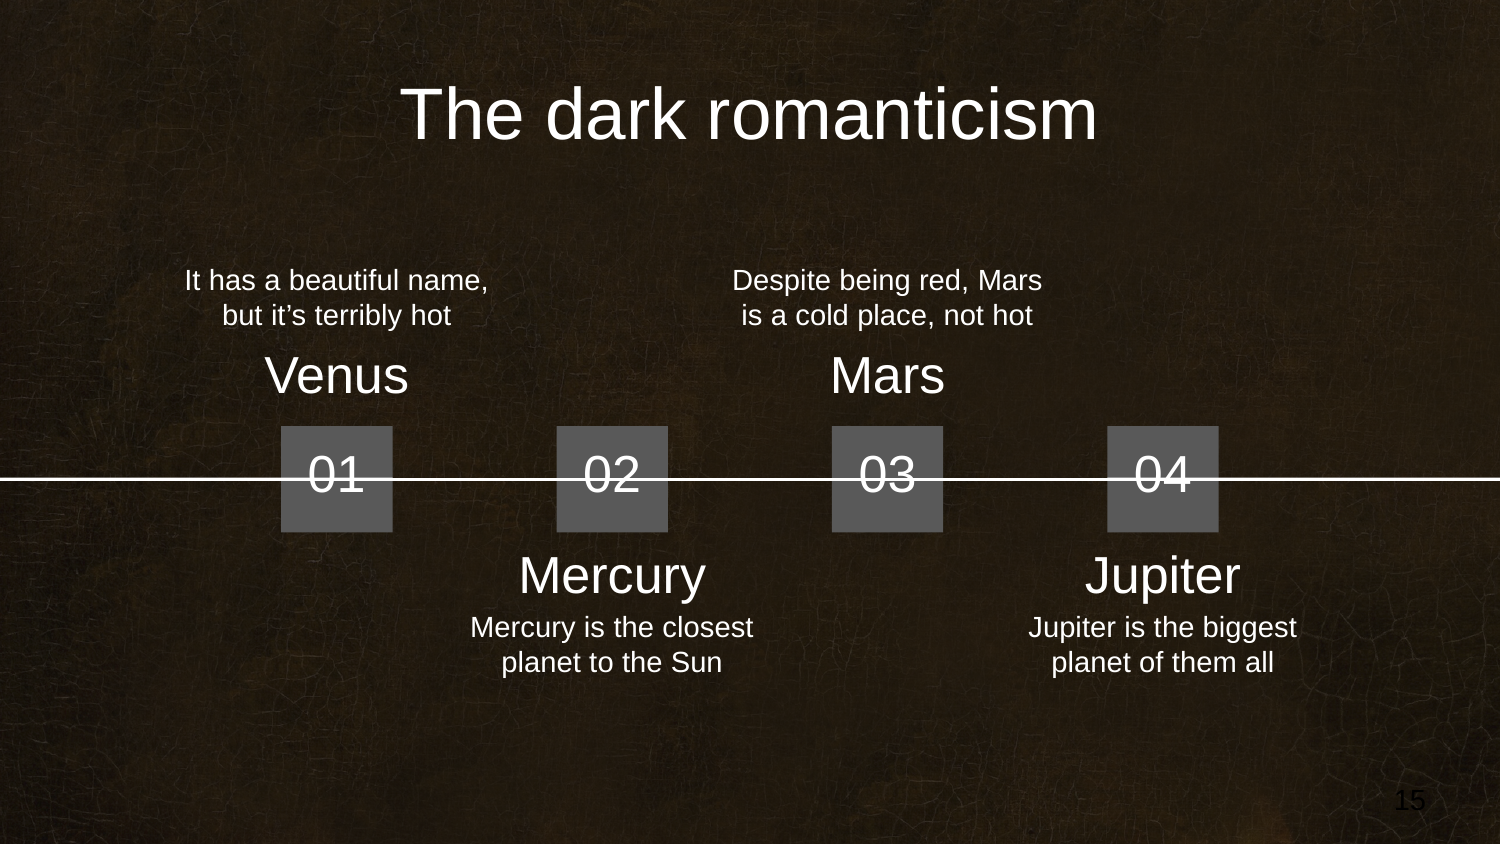

# The dark romanticism
It has a beautiful name, but it’s terribly hot
Despite being red, Mars is a cold place, not hot
Venus
Mars
01
02
03
04
Mercury
Jupiter
Mercury is the closest planet to the Sun
Jupiter is the biggest planet of them all
15